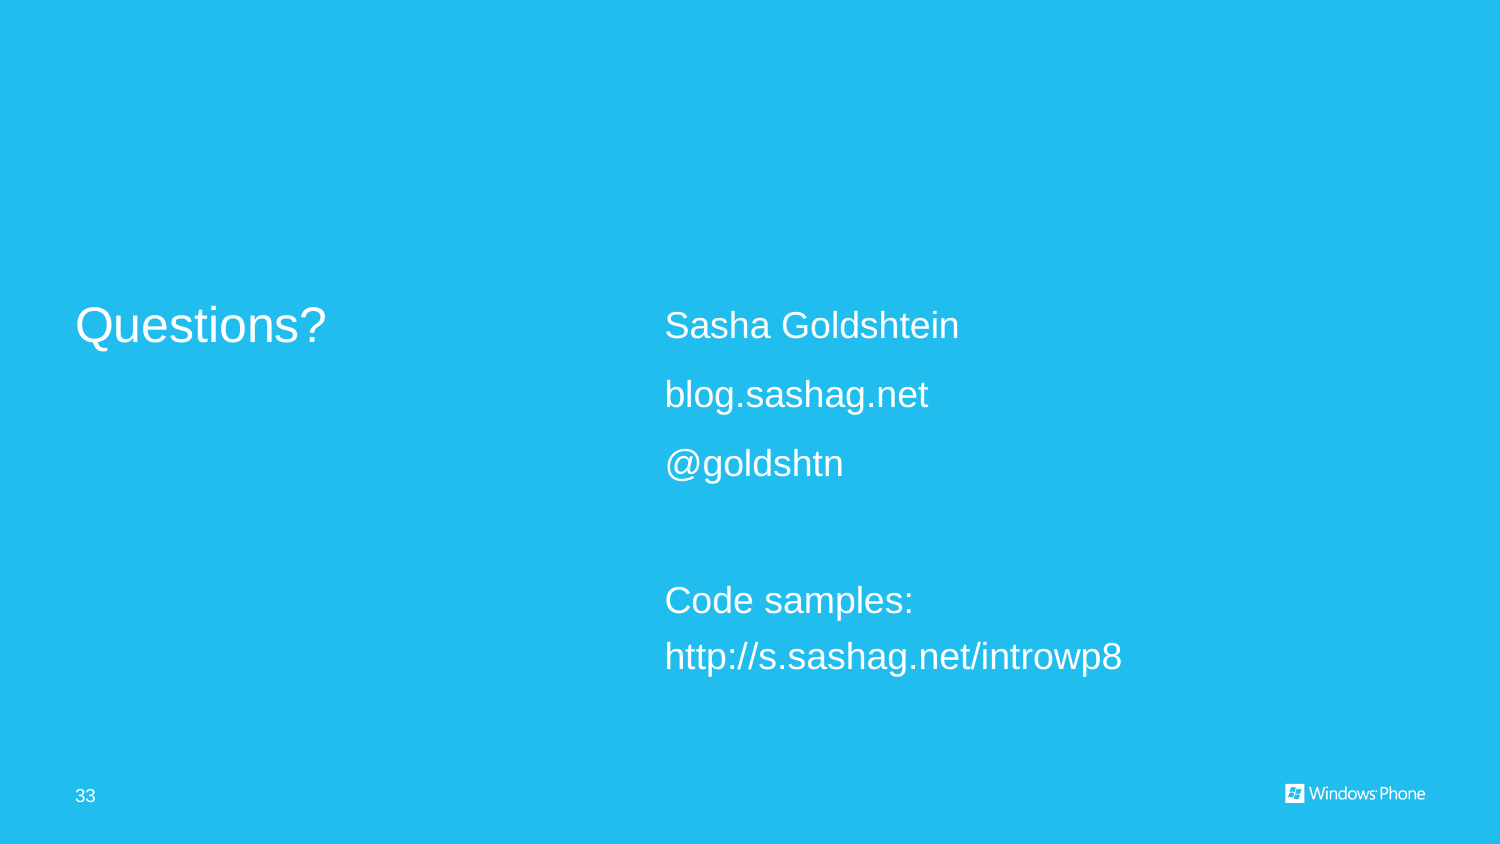

# Questions?
Sasha Goldshtein
blog.sashag.net
@goldshtn

Code samples:
http://s.sashag.net/introwp8
33